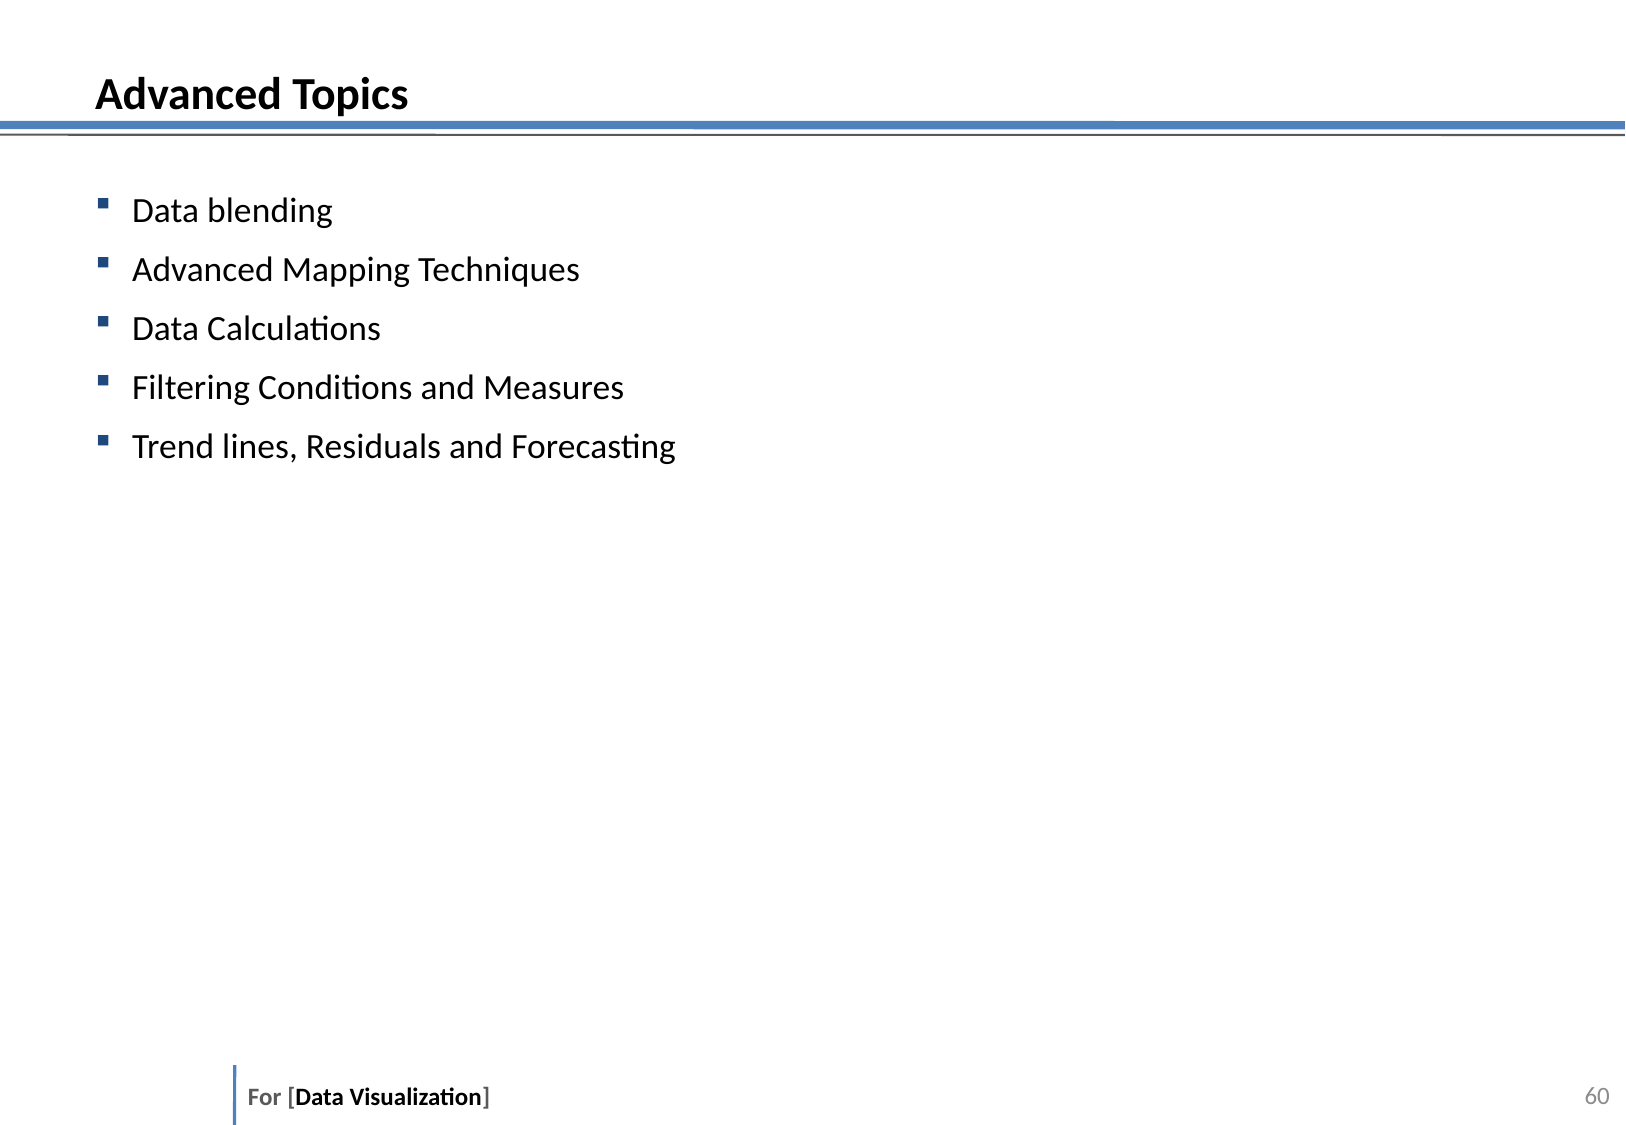

# Advanced Topics
Data blending
Advanced Mapping Techniques
Data Calculations
Filtering Conditions and Measures
Trend lines, Residuals and Forecasting
60